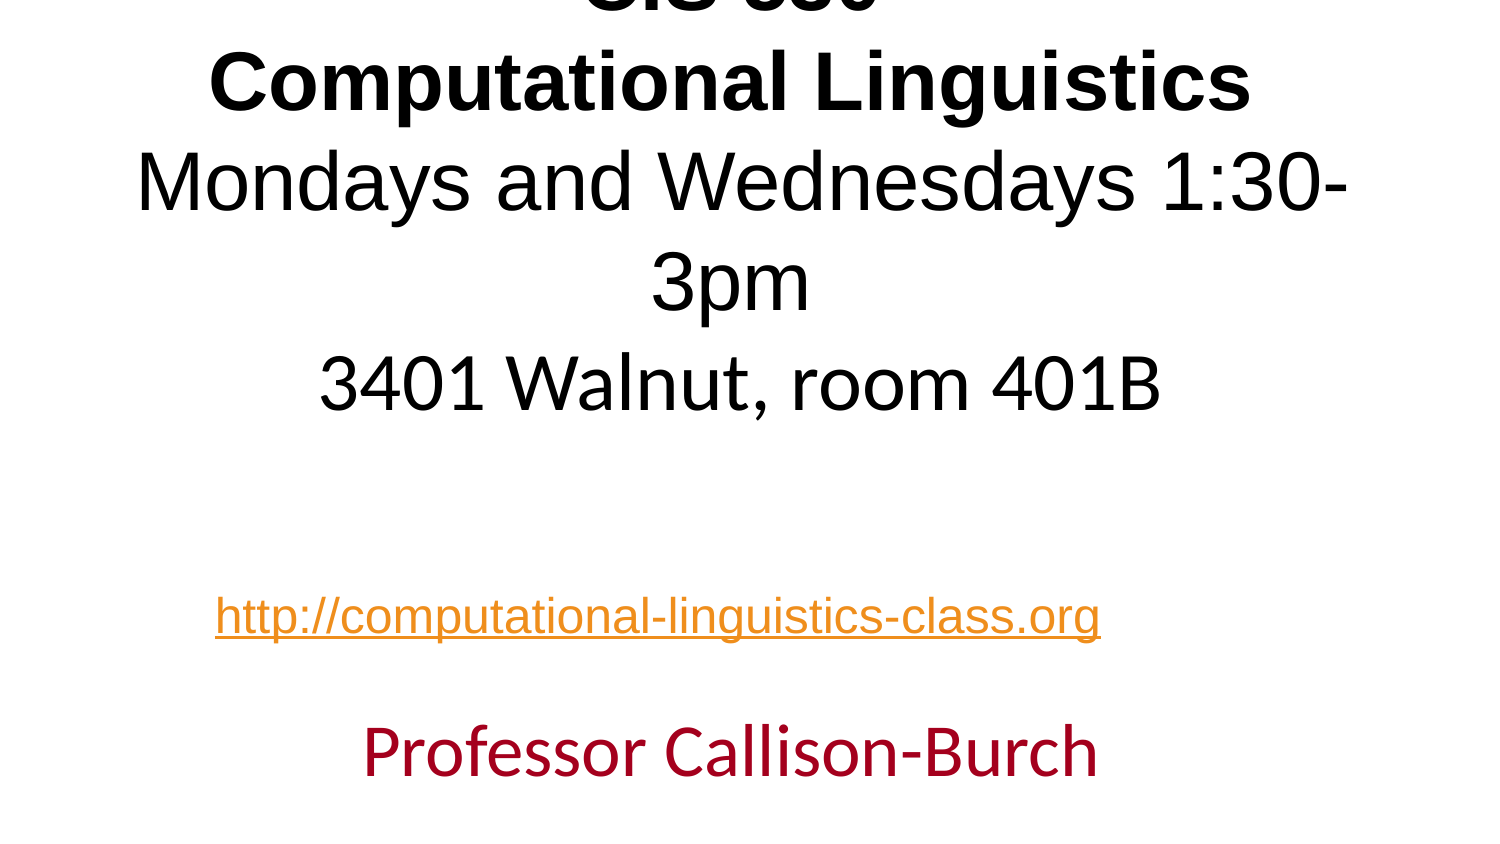

# CIS 530 Computational Linguistics Mondays and Wednesdays 1:30-3pm 3401 Walnut, room 401B
http://computational-linguistics-class.org
Professor Callison-Burch